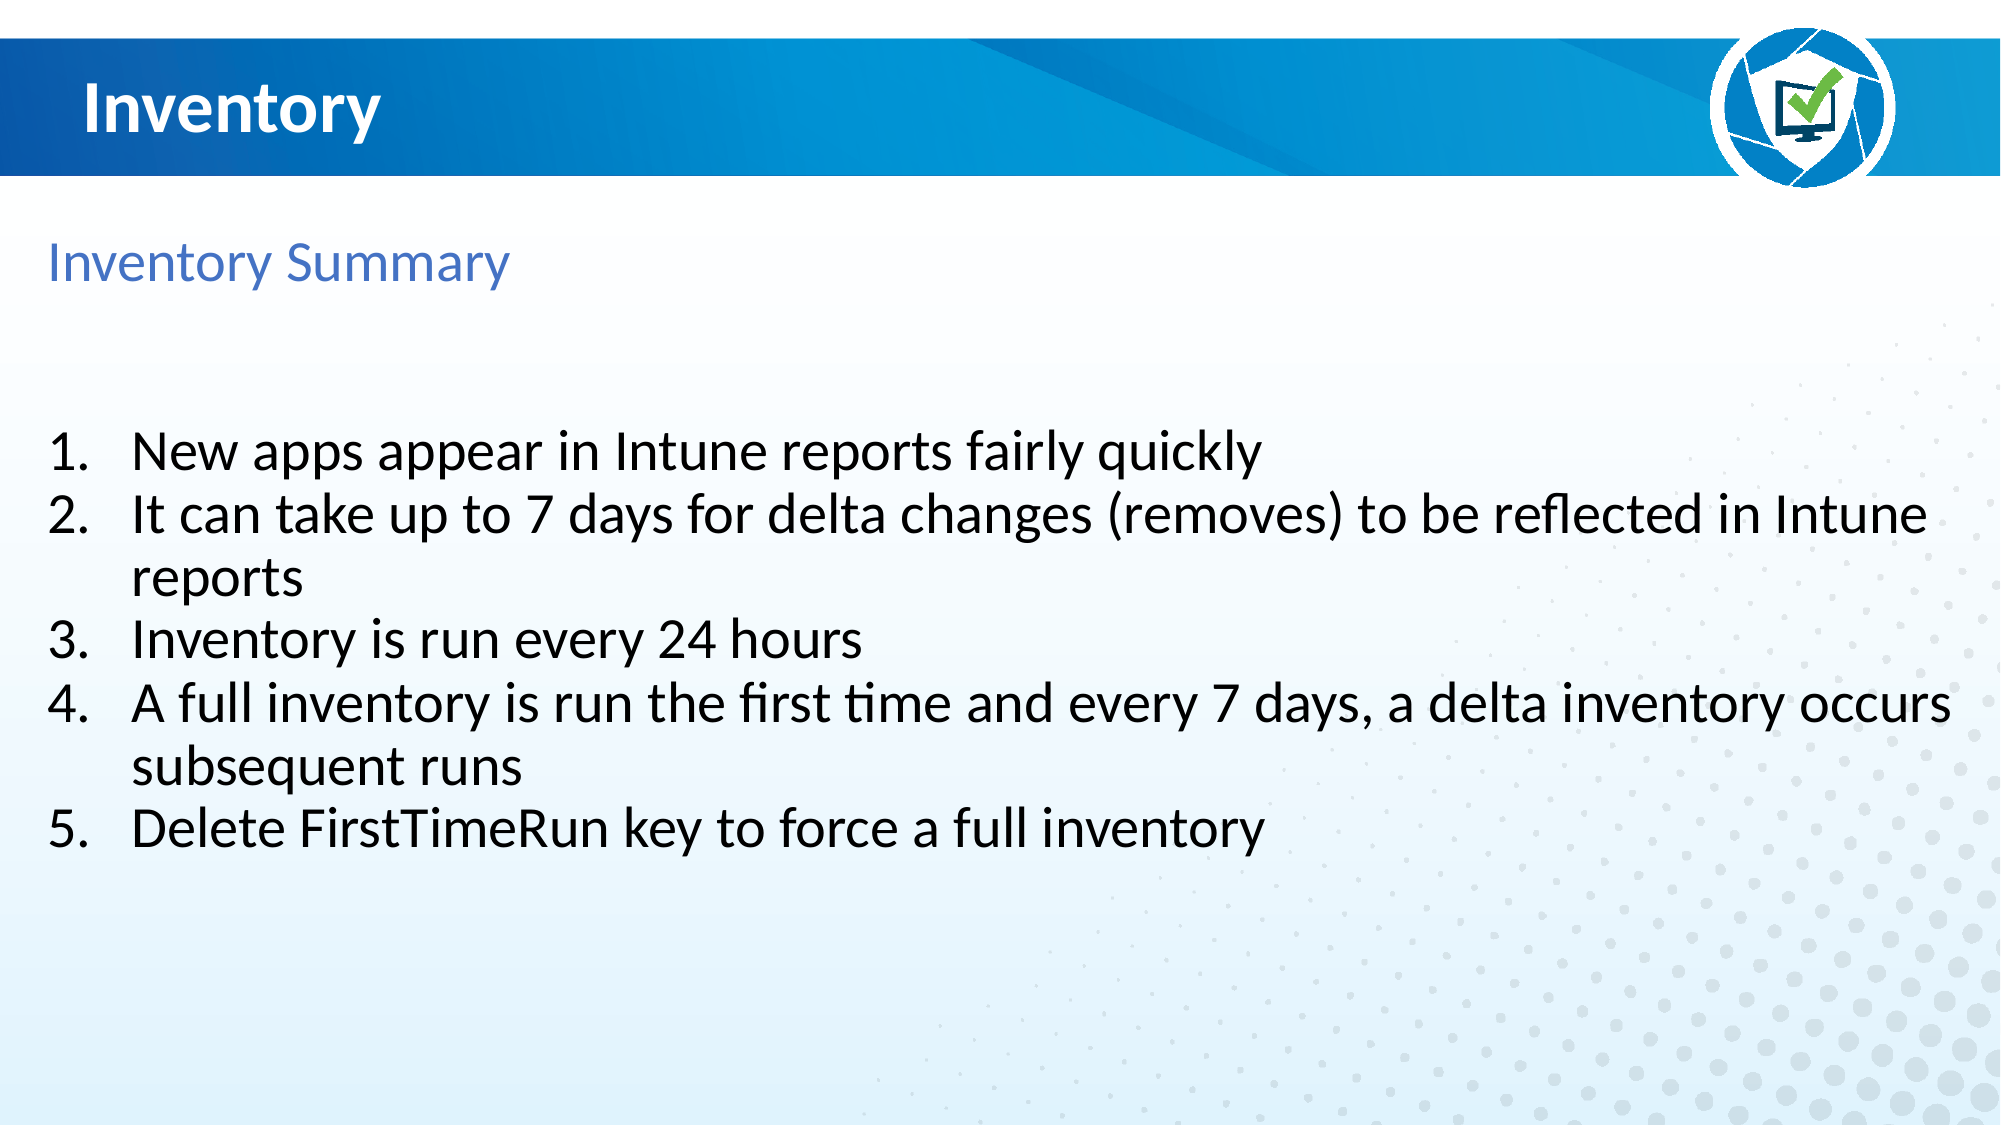

Inventory

Inventory Summary

New apps appear in Intune reports fairly quickly
It can take up to 7 days for delta changes (removes) to be reflected in Intune reports
Inventory is run every 24 hours
A full inventory is run the first time and every 7 days, a delta inventory occurs subsequent runs
Delete FirstTimeRun key to force a full inventory